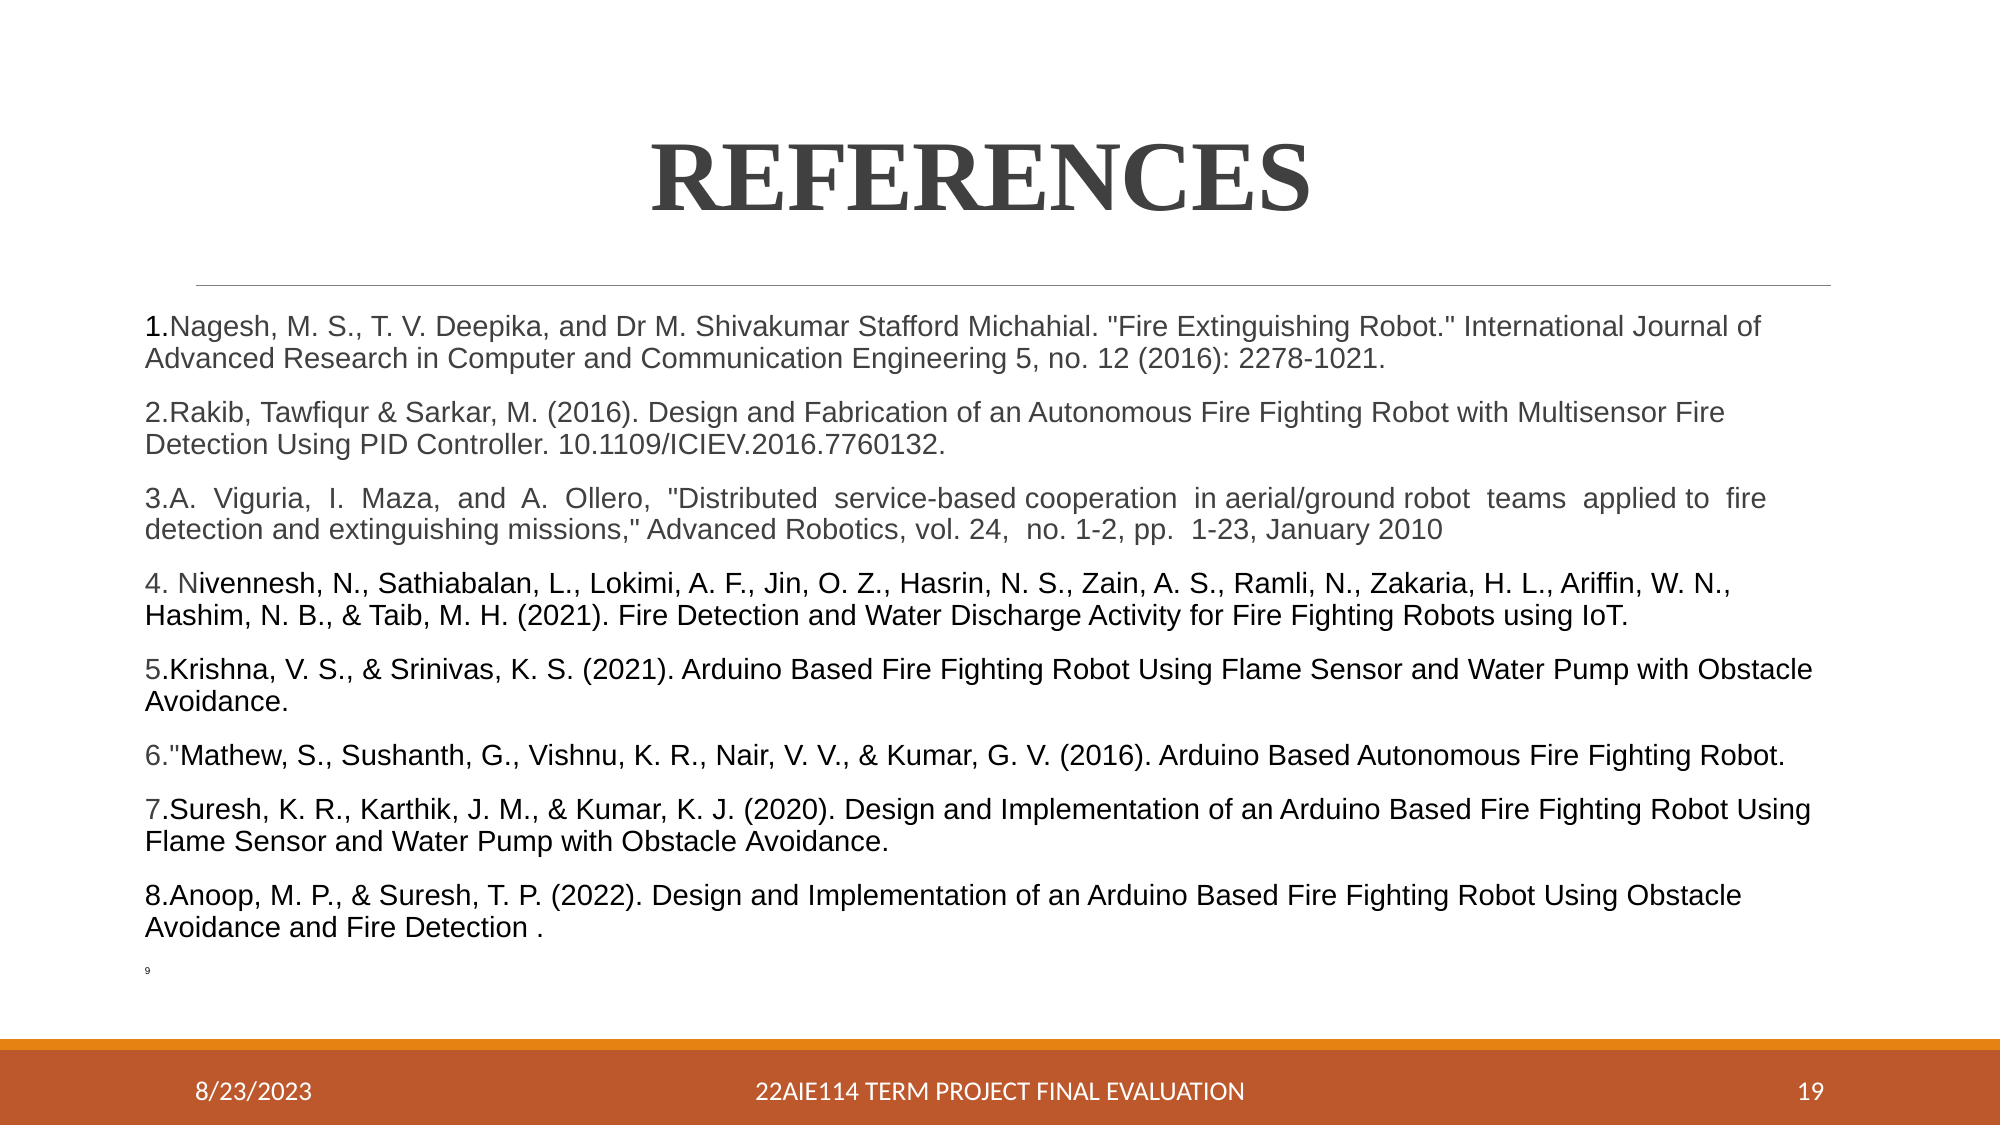

# REFERENCES
1.Nagesh, M. S., T. V. Deepika, and Dr M. Shivakumar Stafford Michahial. "Fire Extinguishing Robot." International Journal of Advanced Research in Computer and Communication Engineering 5, no. 12 (2016): 2278-1021.
2.Rakib, Tawfiqur & Sarkar, M. (2016). Design and Fabrication of an Autonomous Fire Fighting Robot with Multisensor Fire Detection Using PID Controller. 10.1109/ICIEV.2016.7760132.
3.A.  Viguria,  I.  Maza,  and  A.  Ollero,  "Distributed  service-based cooperation  in aerial/ground robot  teams  applied to  fire  detection and extinguishing missions," Advanced Robotics, vol. 24,  no. 1-2, pp.  1-23, January 2010
4. Nivennesh, N., Sathiabalan, L., Lokimi, A. F., Jin, O. Z., Hasrin, N. S., Zain, A. S., Ramli, N., Zakaria, H. L., Ariffin, W. N., Hashim, N. B., & Taib, M. H. (2021). Fire Detection and Water Discharge Activity for Fire Fighting Robots using IoT.
5.Krishna, V. S., & Srinivas, K. S. (2021). Arduino Based Fire Fighting Robot Using Flame Sensor and Water Pump with Obstacle Avoidance.
6."Mathew, S., Sushanth, G., Vishnu, K. R., Nair, V. V., & Kumar, G. V. (2016). Arduino Based Autonomous Fire Fighting Robot.
7.Suresh, K. R., Karthik, J. M., & Kumar, K. J. (2020). Design and Implementation of an Arduino Based Fire Fighting Robot Using Flame Sensor and Water Pump with Obstacle Avoidance.
8.Anoop, M. P., & Suresh, T. P. (2022). Design and Implementation of an Arduino Based Fire Fighting Robot Using Obstacle Avoidance and Fire Detection .
9
8/23/2023
22AIE114 Term Project Final Evaluation
19